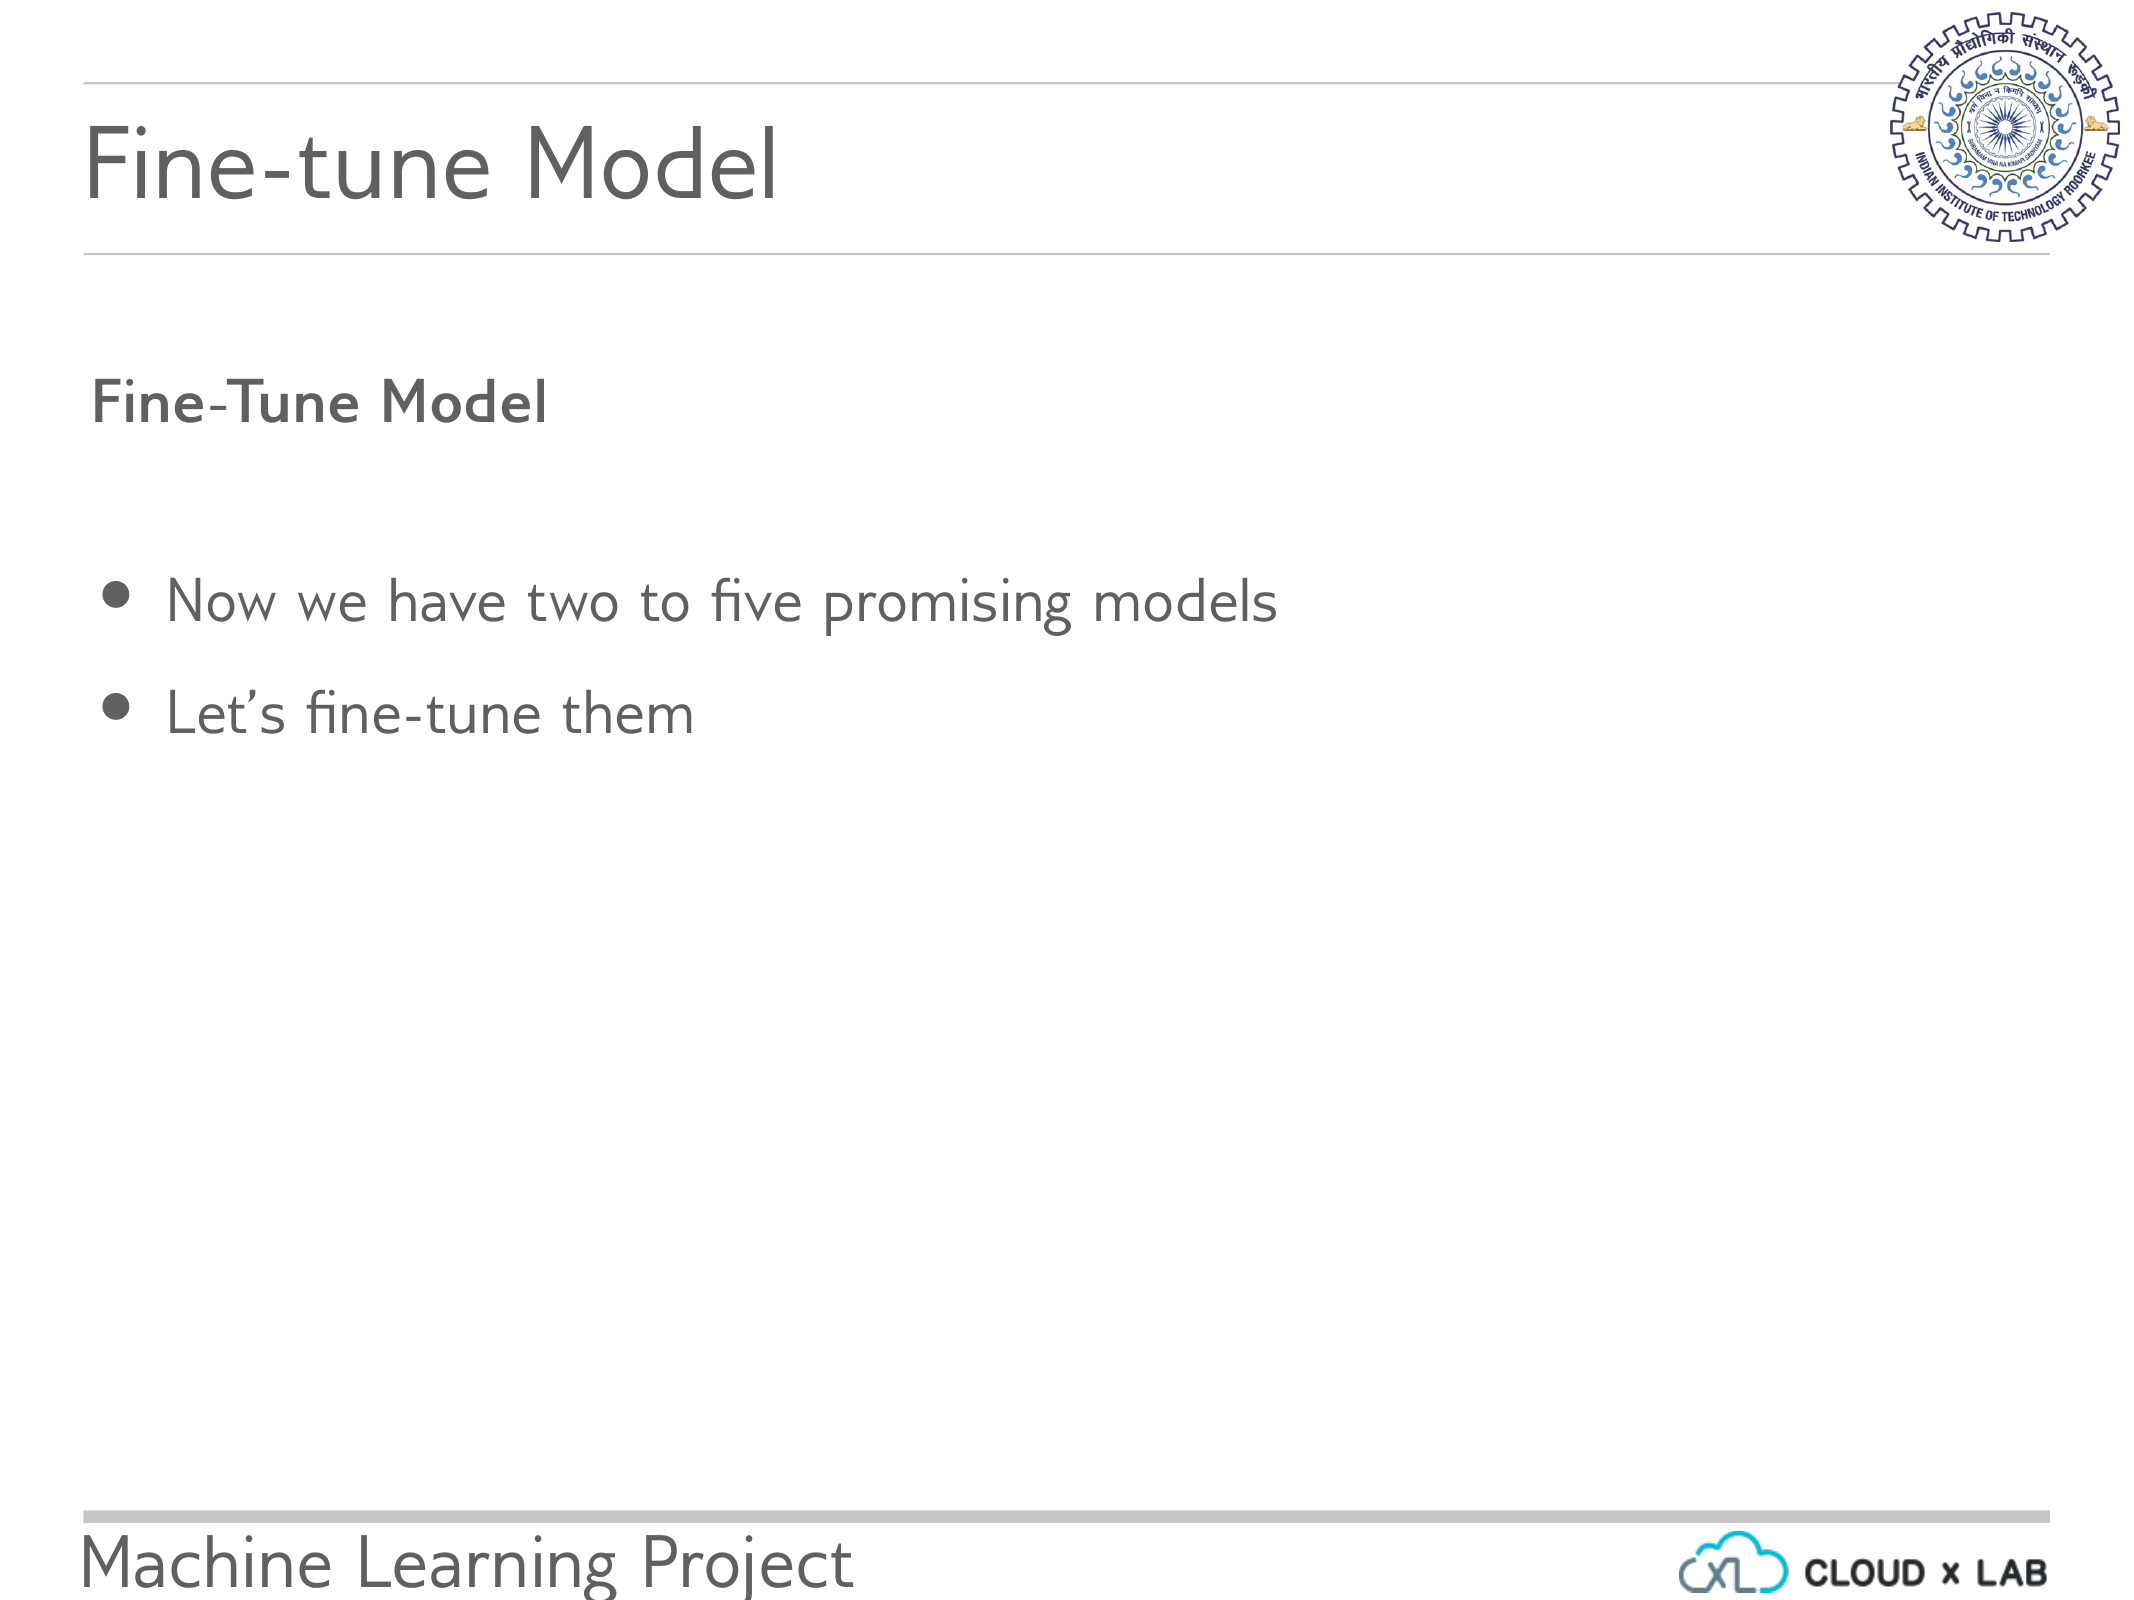

Fine-tune Model
Fine-Tune Model

Now we have two to five promising models
Let’s fine-tune them